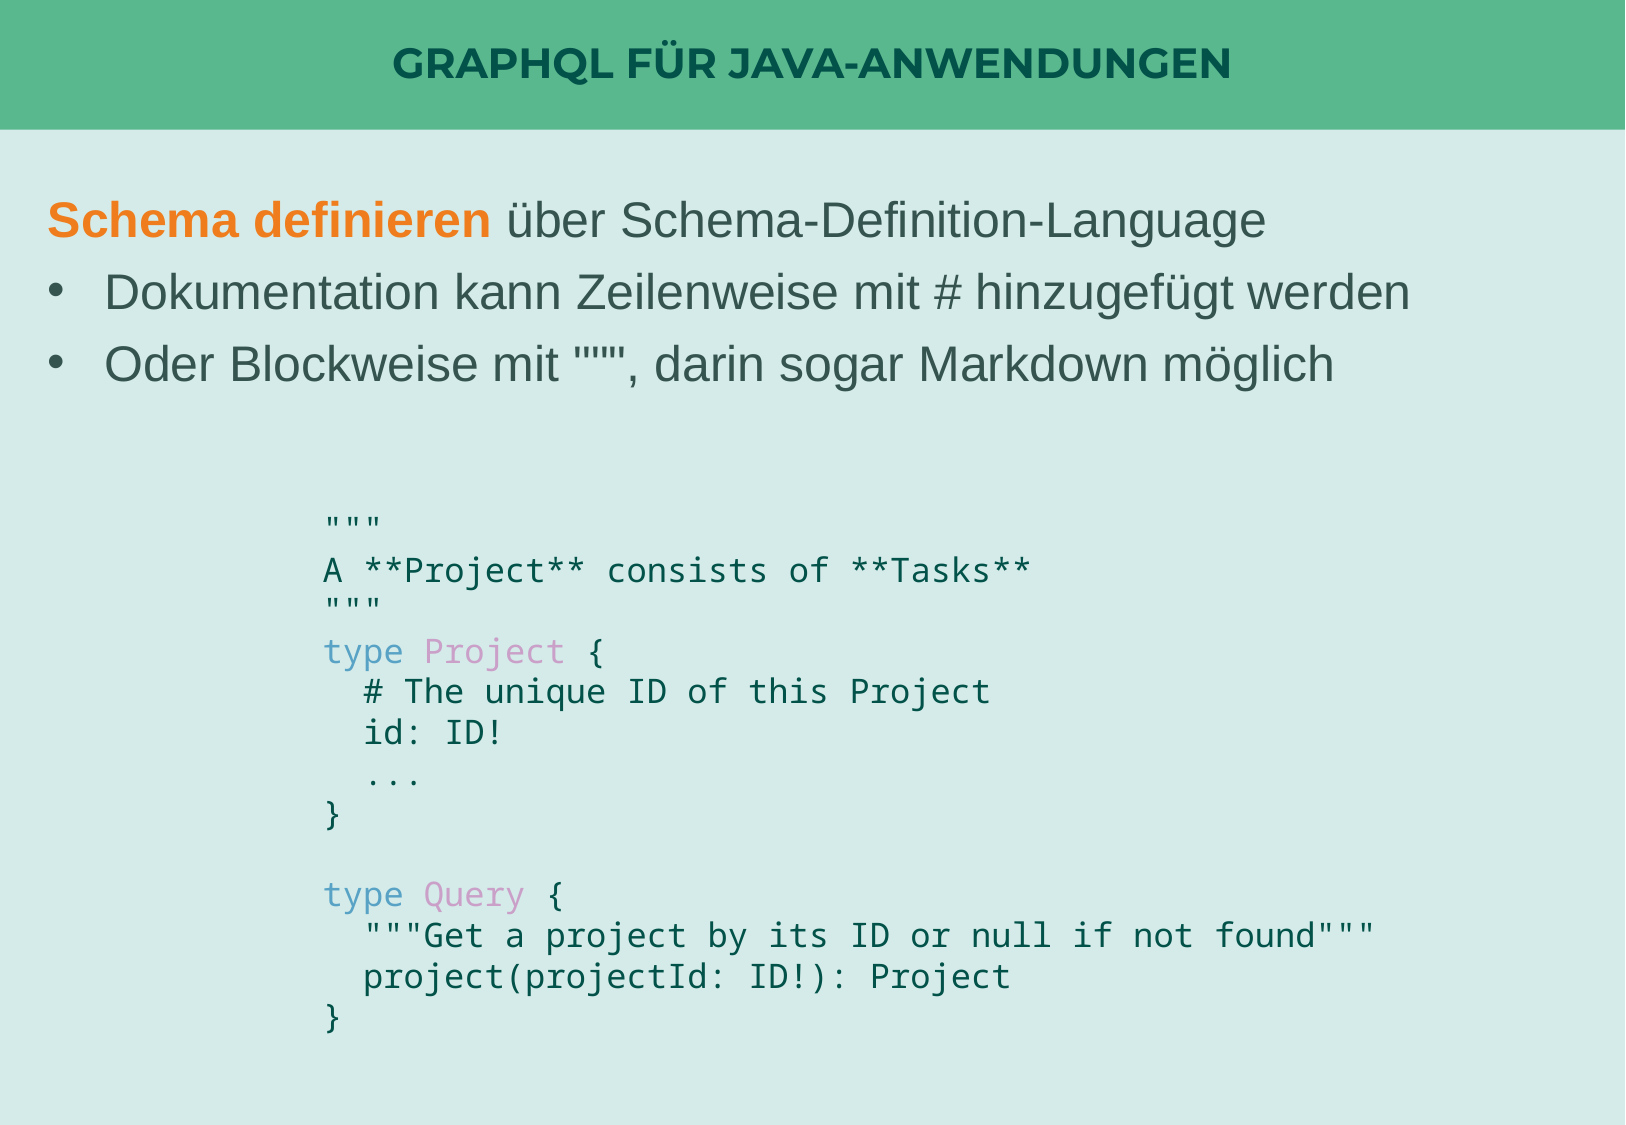

# GraphQL für Java-Anwendungen
Schema definieren über Schema-Definition-Language
Dokumentation kann Zeilenweise mit # hinzugefügt werden
Oder Blockweise mit """, darin sogar Markdown möglich

"""
A **Project** consists of **Tasks**
"""
type Project {
  # The unique ID of this Project
  id: ID!
  ...
}

type Query {
  """Get a project by its ID or null if not found"""
  project(projectId: ID!): Project
}